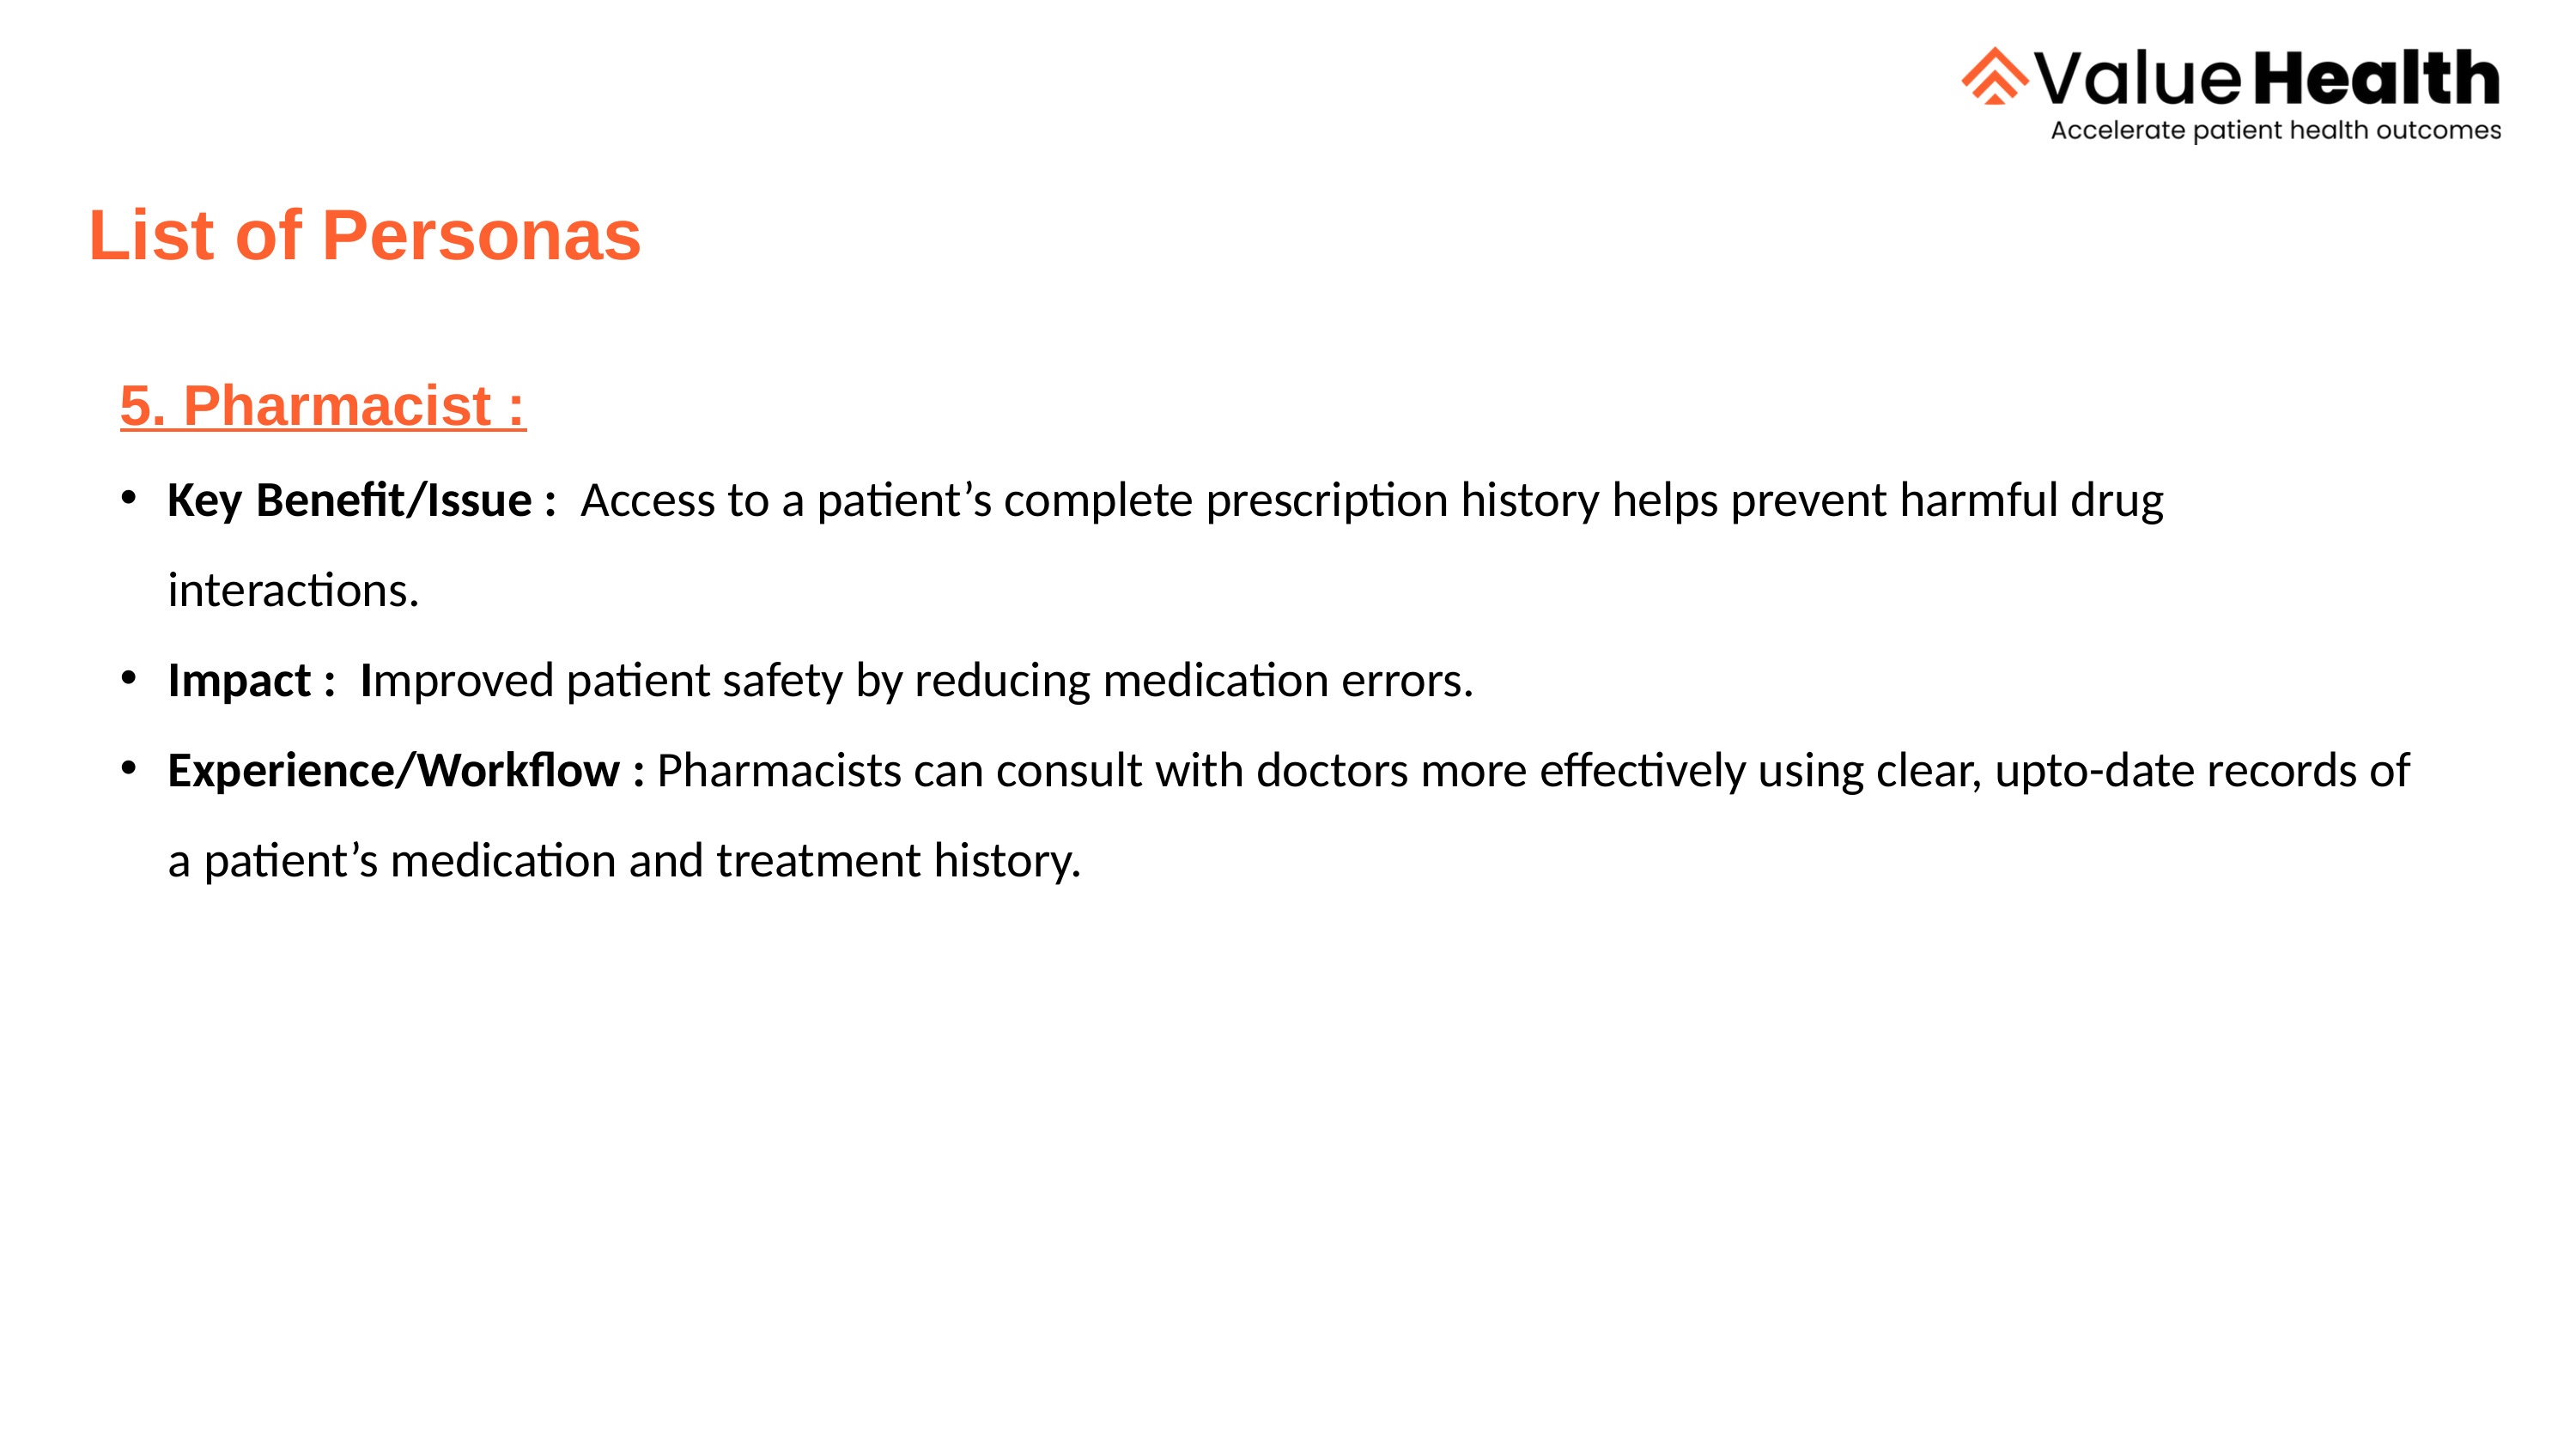

List of Personas
5. Pharmacist :
Key Benefit/Issue :  Access to a patient’s complete prescription history helps prevent harmful drug interactions.
Impact :  Improved patient safety by reducing medication errors.
Experience/Workflow : Pharmacists can consult with doctors more effectively using clear, upto-date records of a patient’s medication and treatment history.